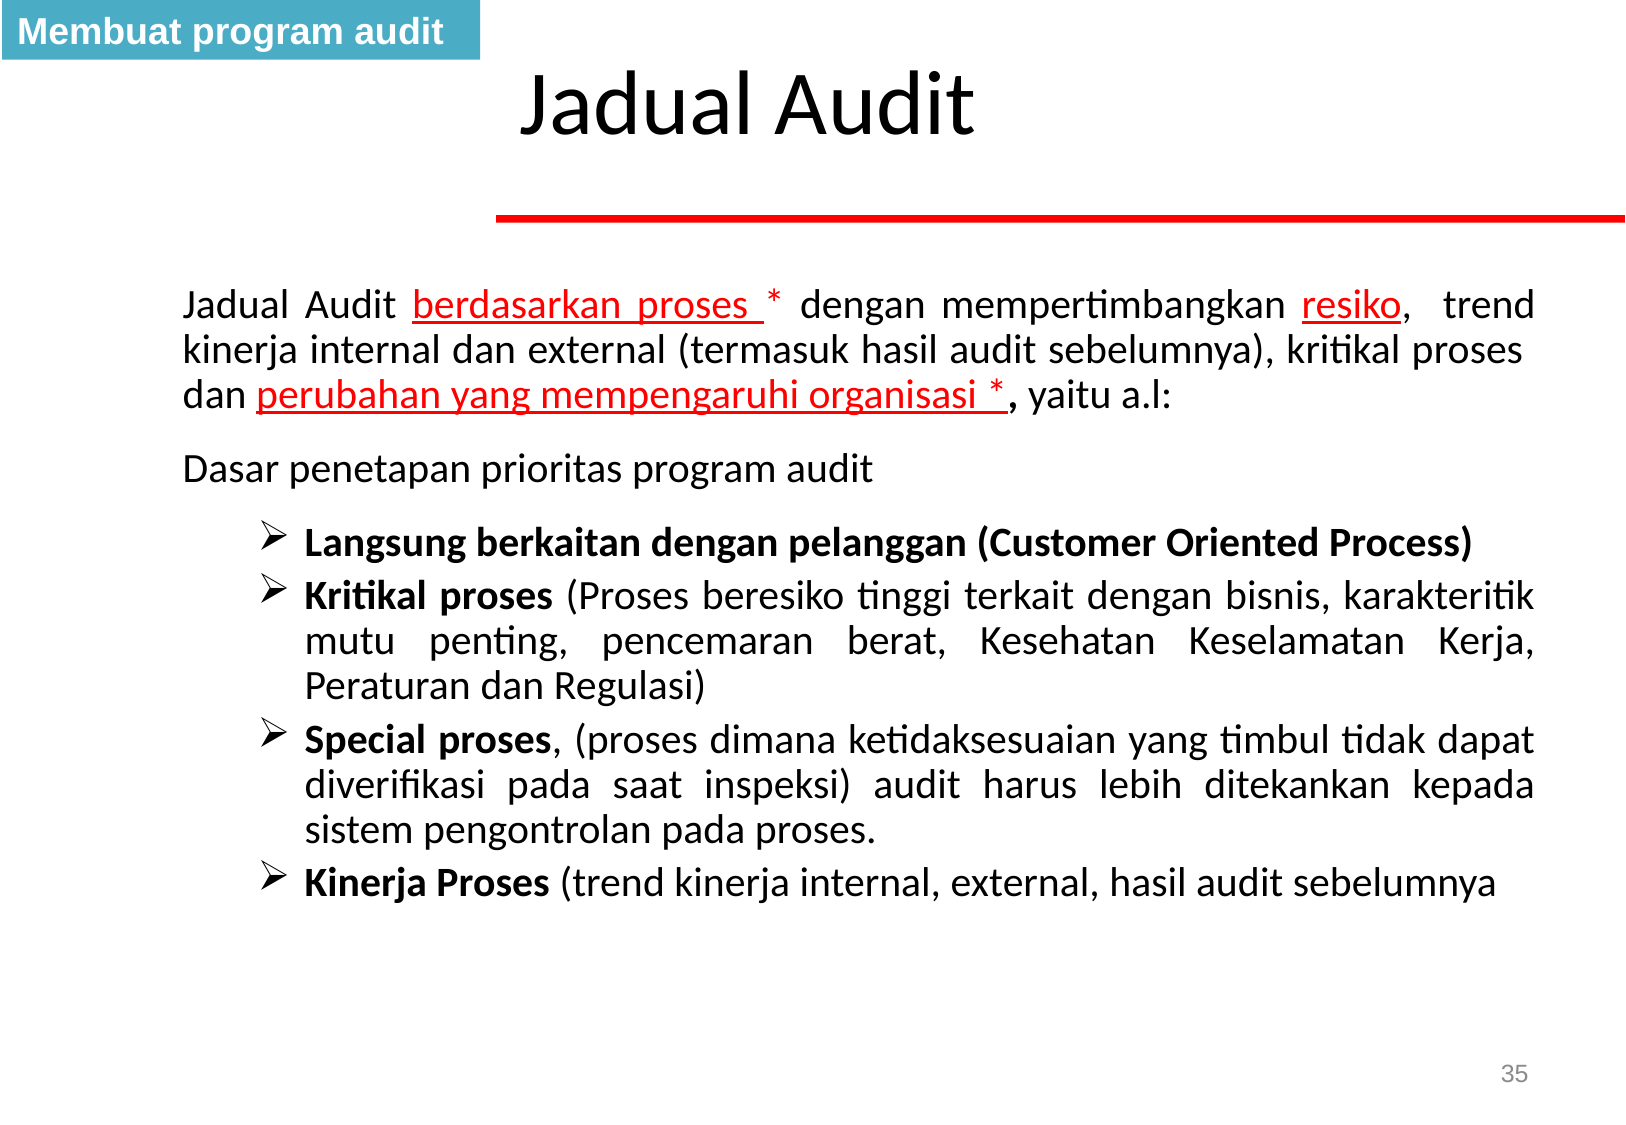

Membuat program audit
# Jadual Audit

Jadual Audit berdasarkan proses * dengan mempertimbangkan resiko,  trend kinerja internal dan external (termasuk hasil audit sebelumnya), kritikal proses  dan perubahan yang mempengaruhi organisasi *, yaitu a.l:
Dasar penetapan prioritas program audit
Langsung berkaitan dengan pelanggan (Customer Oriented Process)
Kritikal proses (Proses beresiko tinggi terkait dengan bisnis, karakteritik mutu penting, pencemaran berat, Kesehatan Keselamatan Kerja, Peraturan dan Regulasi)
Special proses, (proses dimana ketidaksesuaian yang timbul tidak dapat diverifikasi pada saat inspeksi) audit harus lebih ditekankan kepada sistem pengontrolan pada proses.
Kinerja Proses (trend kinerja internal, external, hasil audit sebelumnya

35